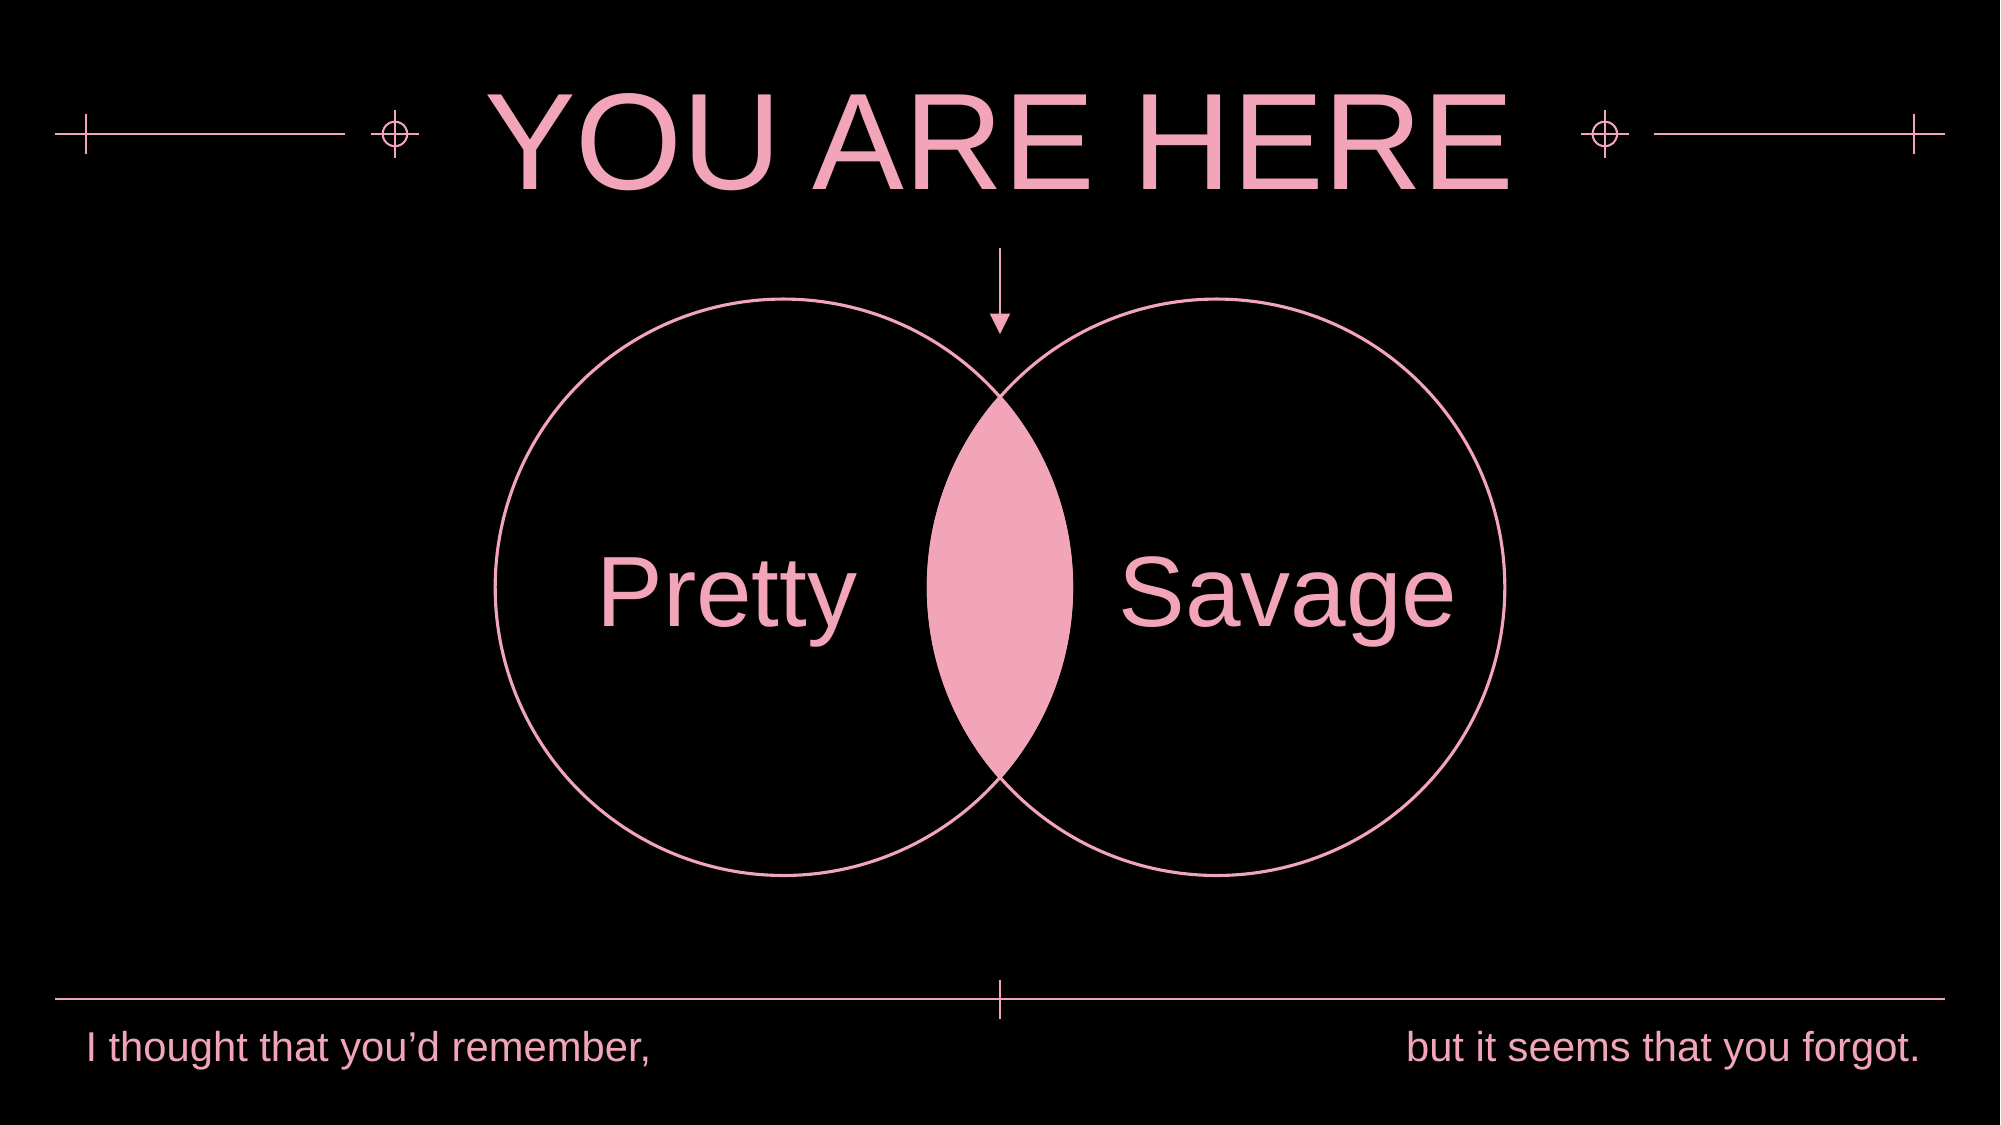

YOU ARE HERE

Pretty
Savage
I thought that you’d remember,
but it seems that you forgot.